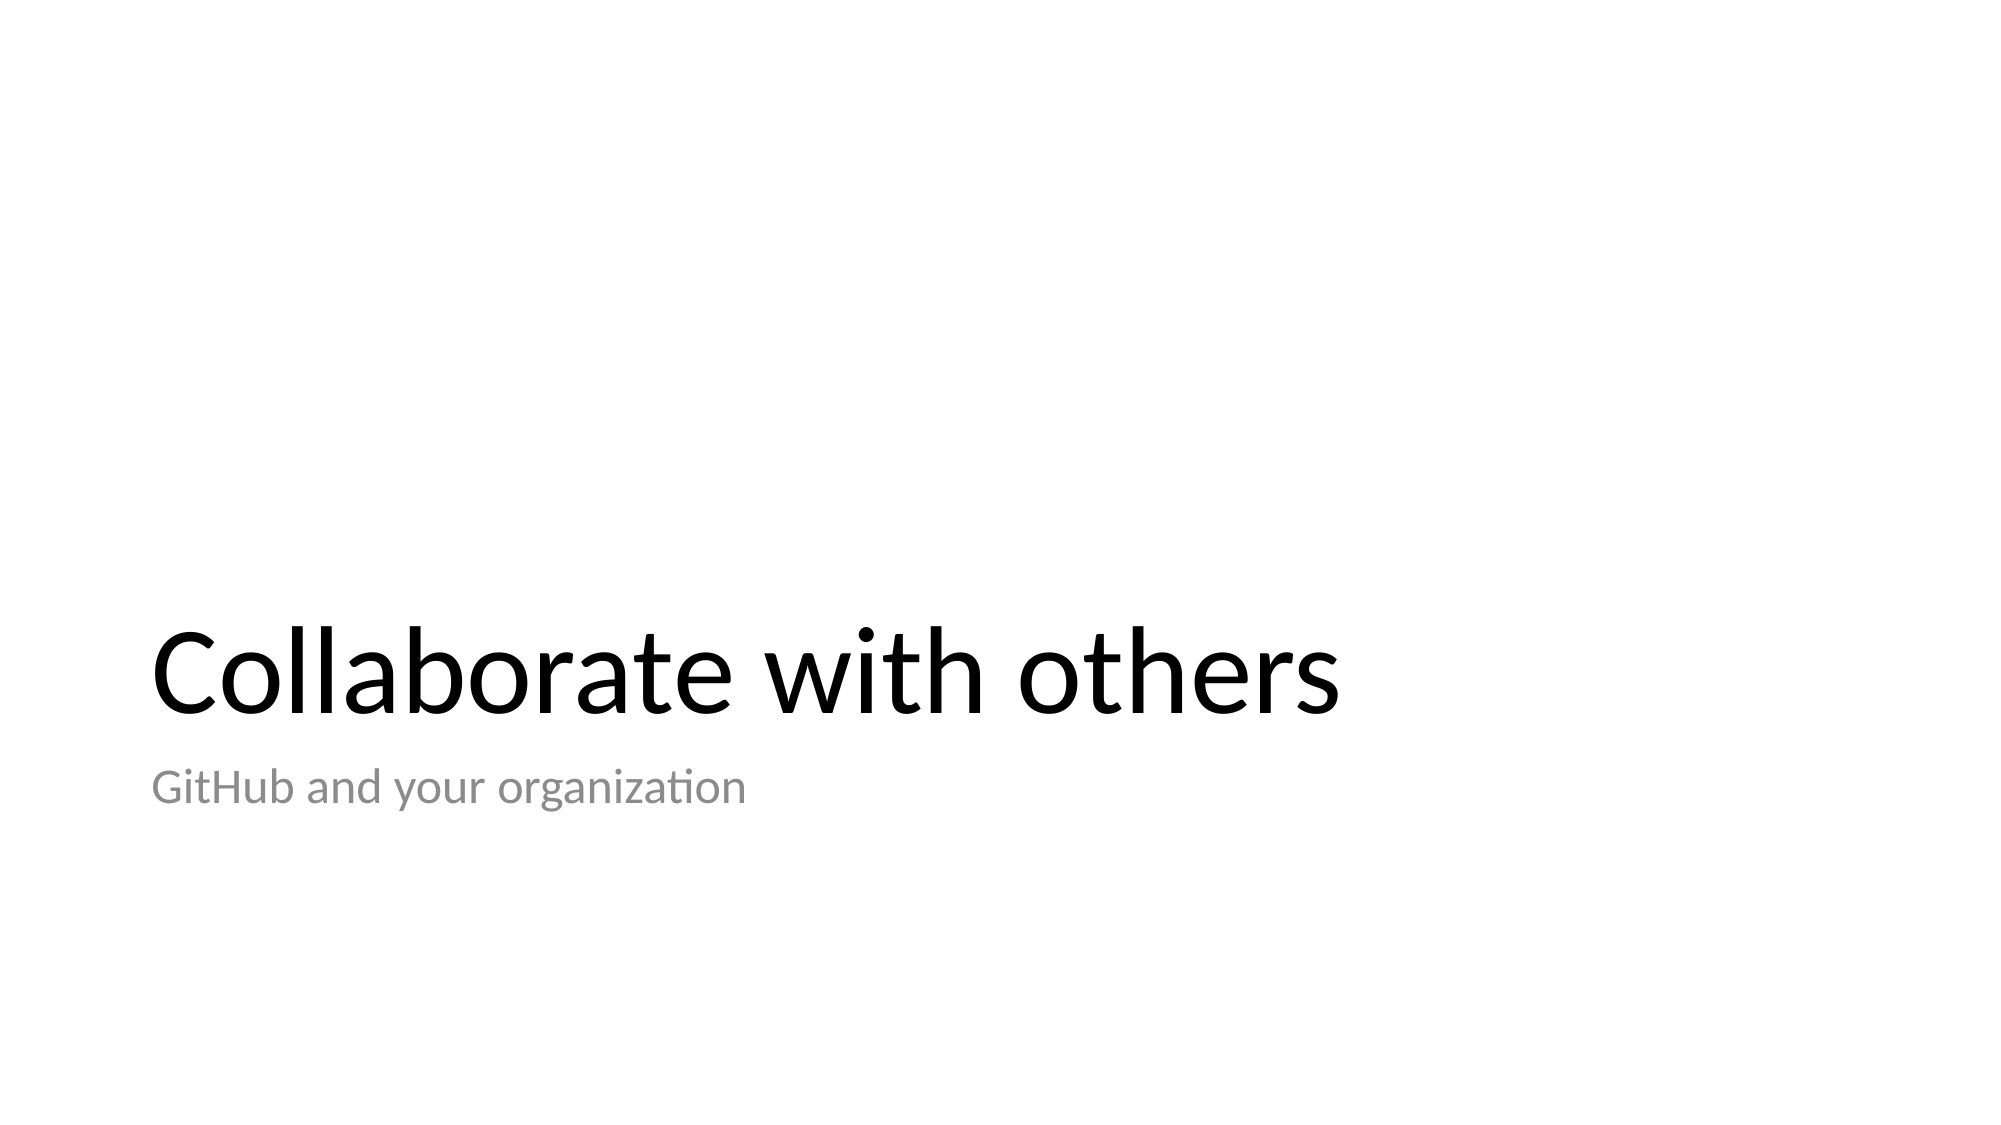

# Collaborate with others
GitHub and your organization